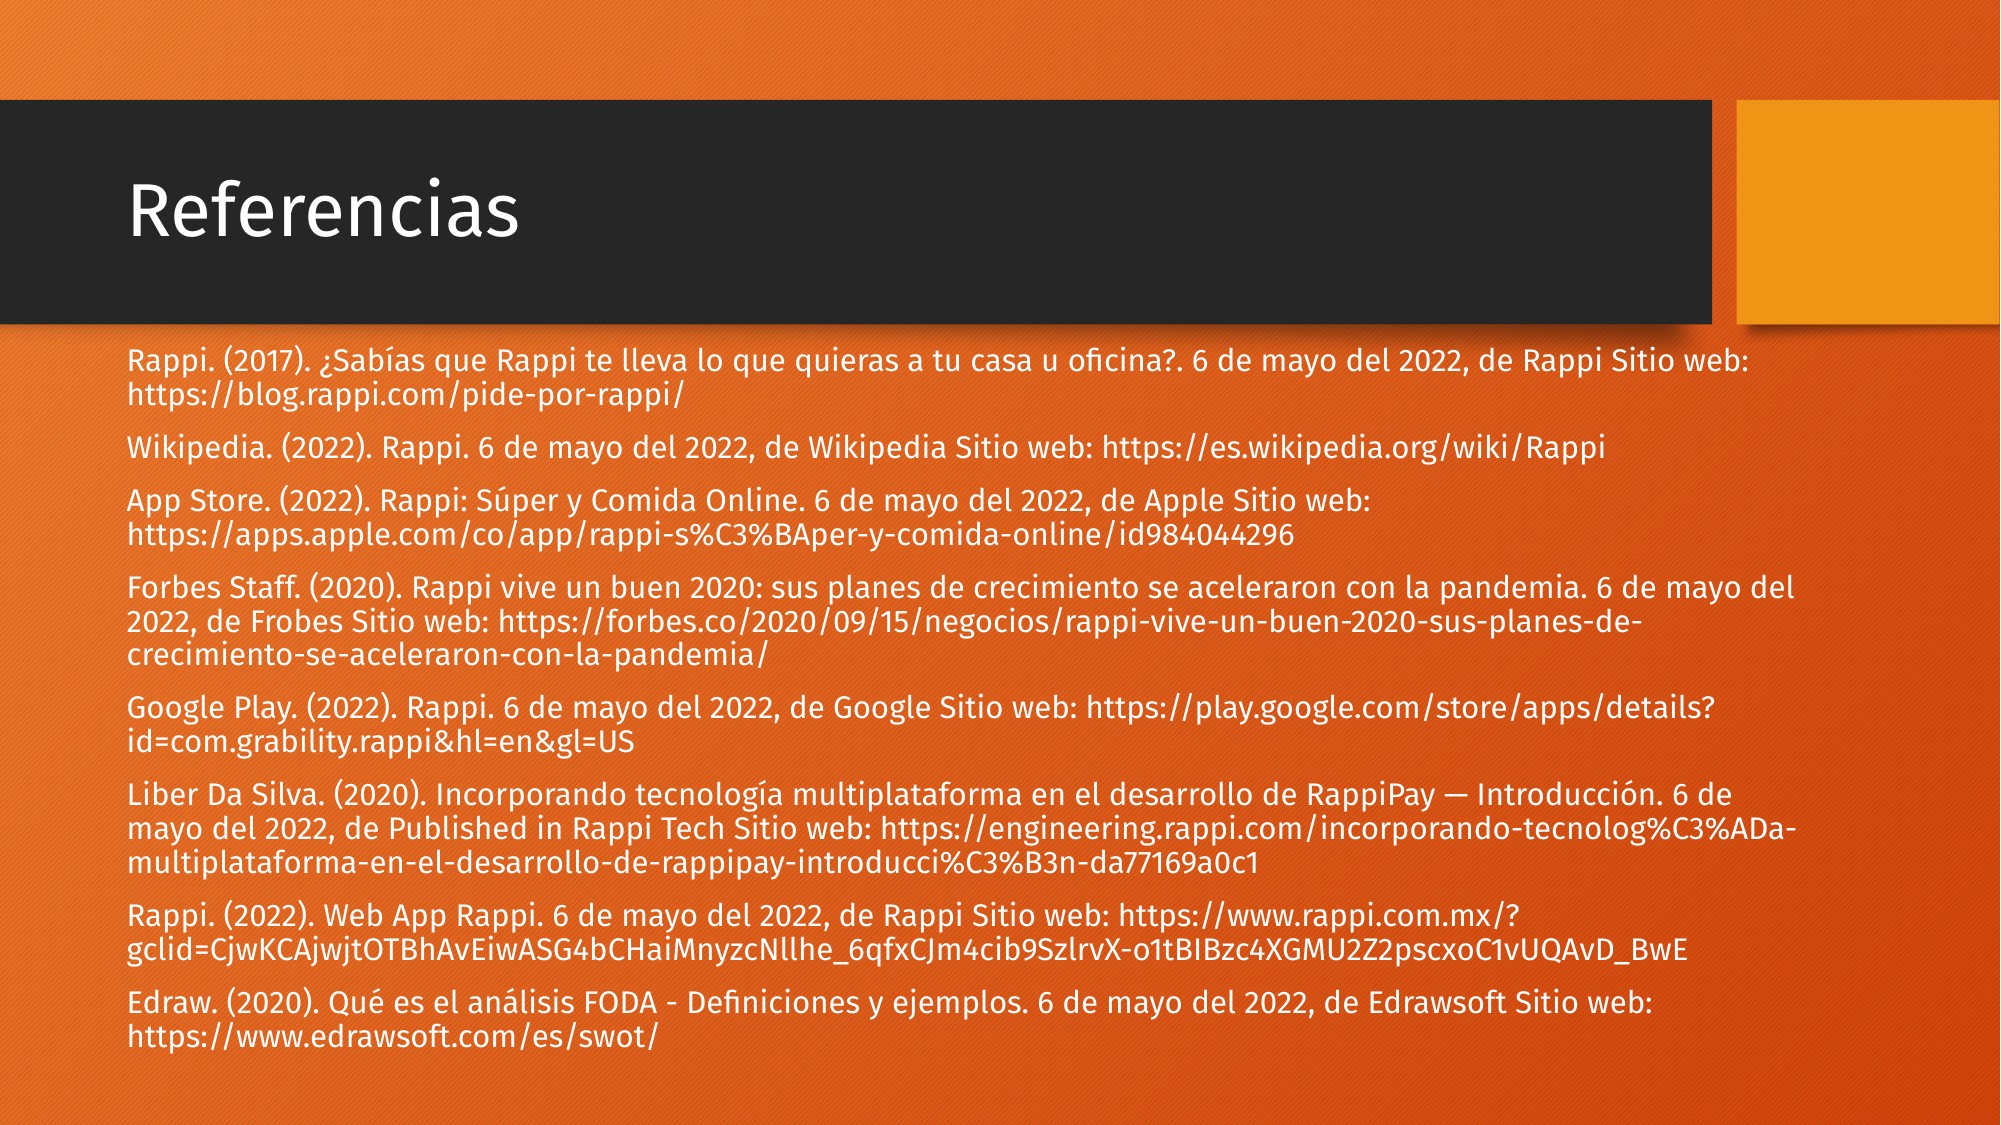

# Referencias
Rappi. (2017). ¿Sabías que Rappi te lleva lo que quieras a tu casa u oficina?. 6 de mayo del 2022, de Rappi Sitio web: https://blog.rappi.com/pide-por-rappi/
Wikipedia. (2022). Rappi. 6 de mayo del 2022, de Wikipedia Sitio web: https://es.wikipedia.org/wiki/Rappi
App Store. (2022). Rappi: Súper y Comida Online. 6 de mayo del 2022, de Apple Sitio web: https://apps.apple.com/co/app/rappi-s%C3%BAper-y-comida-online/id984044296
Forbes Staff. (2020). Rappi vive un buen 2020: sus planes de crecimiento se aceleraron con la pandemia. 6 de mayo del 2022, de Frobes Sitio web: https://forbes.co/2020/09/15/negocios/rappi-vive-un-buen-2020-sus-planes-de-crecimiento-se-aceleraron-con-la-pandemia/
Google Play. (2022). Rappi. 6 de mayo del 2022, de Google Sitio web: https://play.google.com/store/apps/details?id=com.grability.rappi&hl=en&gl=US
Liber Da Silva. (2020). Incorporando tecnología multiplataforma en el desarrollo de RappiPay — Introducción. 6 de mayo del 2022, de Published in Rappi Tech Sitio web: https://engineering.rappi.com/incorporando-tecnolog%C3%ADa-multiplataforma-en-el-desarrollo-de-rappipay-introducci%C3%B3n-da77169a0c1
Rappi. (2022). Web App Rappi. 6 de mayo del 2022, de Rappi Sitio web: https://www.rappi.com.mx/?gclid=CjwKCAjwjtOTBhAvEiwASG4bCHaiMnyzcNllhe_6qfxCJm4cib9SzlrvX-o1tBIBzc4XGMU2Z2pscxoC1vUQAvD_BwE
Edraw. (2020). Qué es el análisis FODA - Definiciones y ejemplos. 6 de mayo del 2022, de Edrawsoft Sitio web: https://www.edrawsoft.com/es/swot/